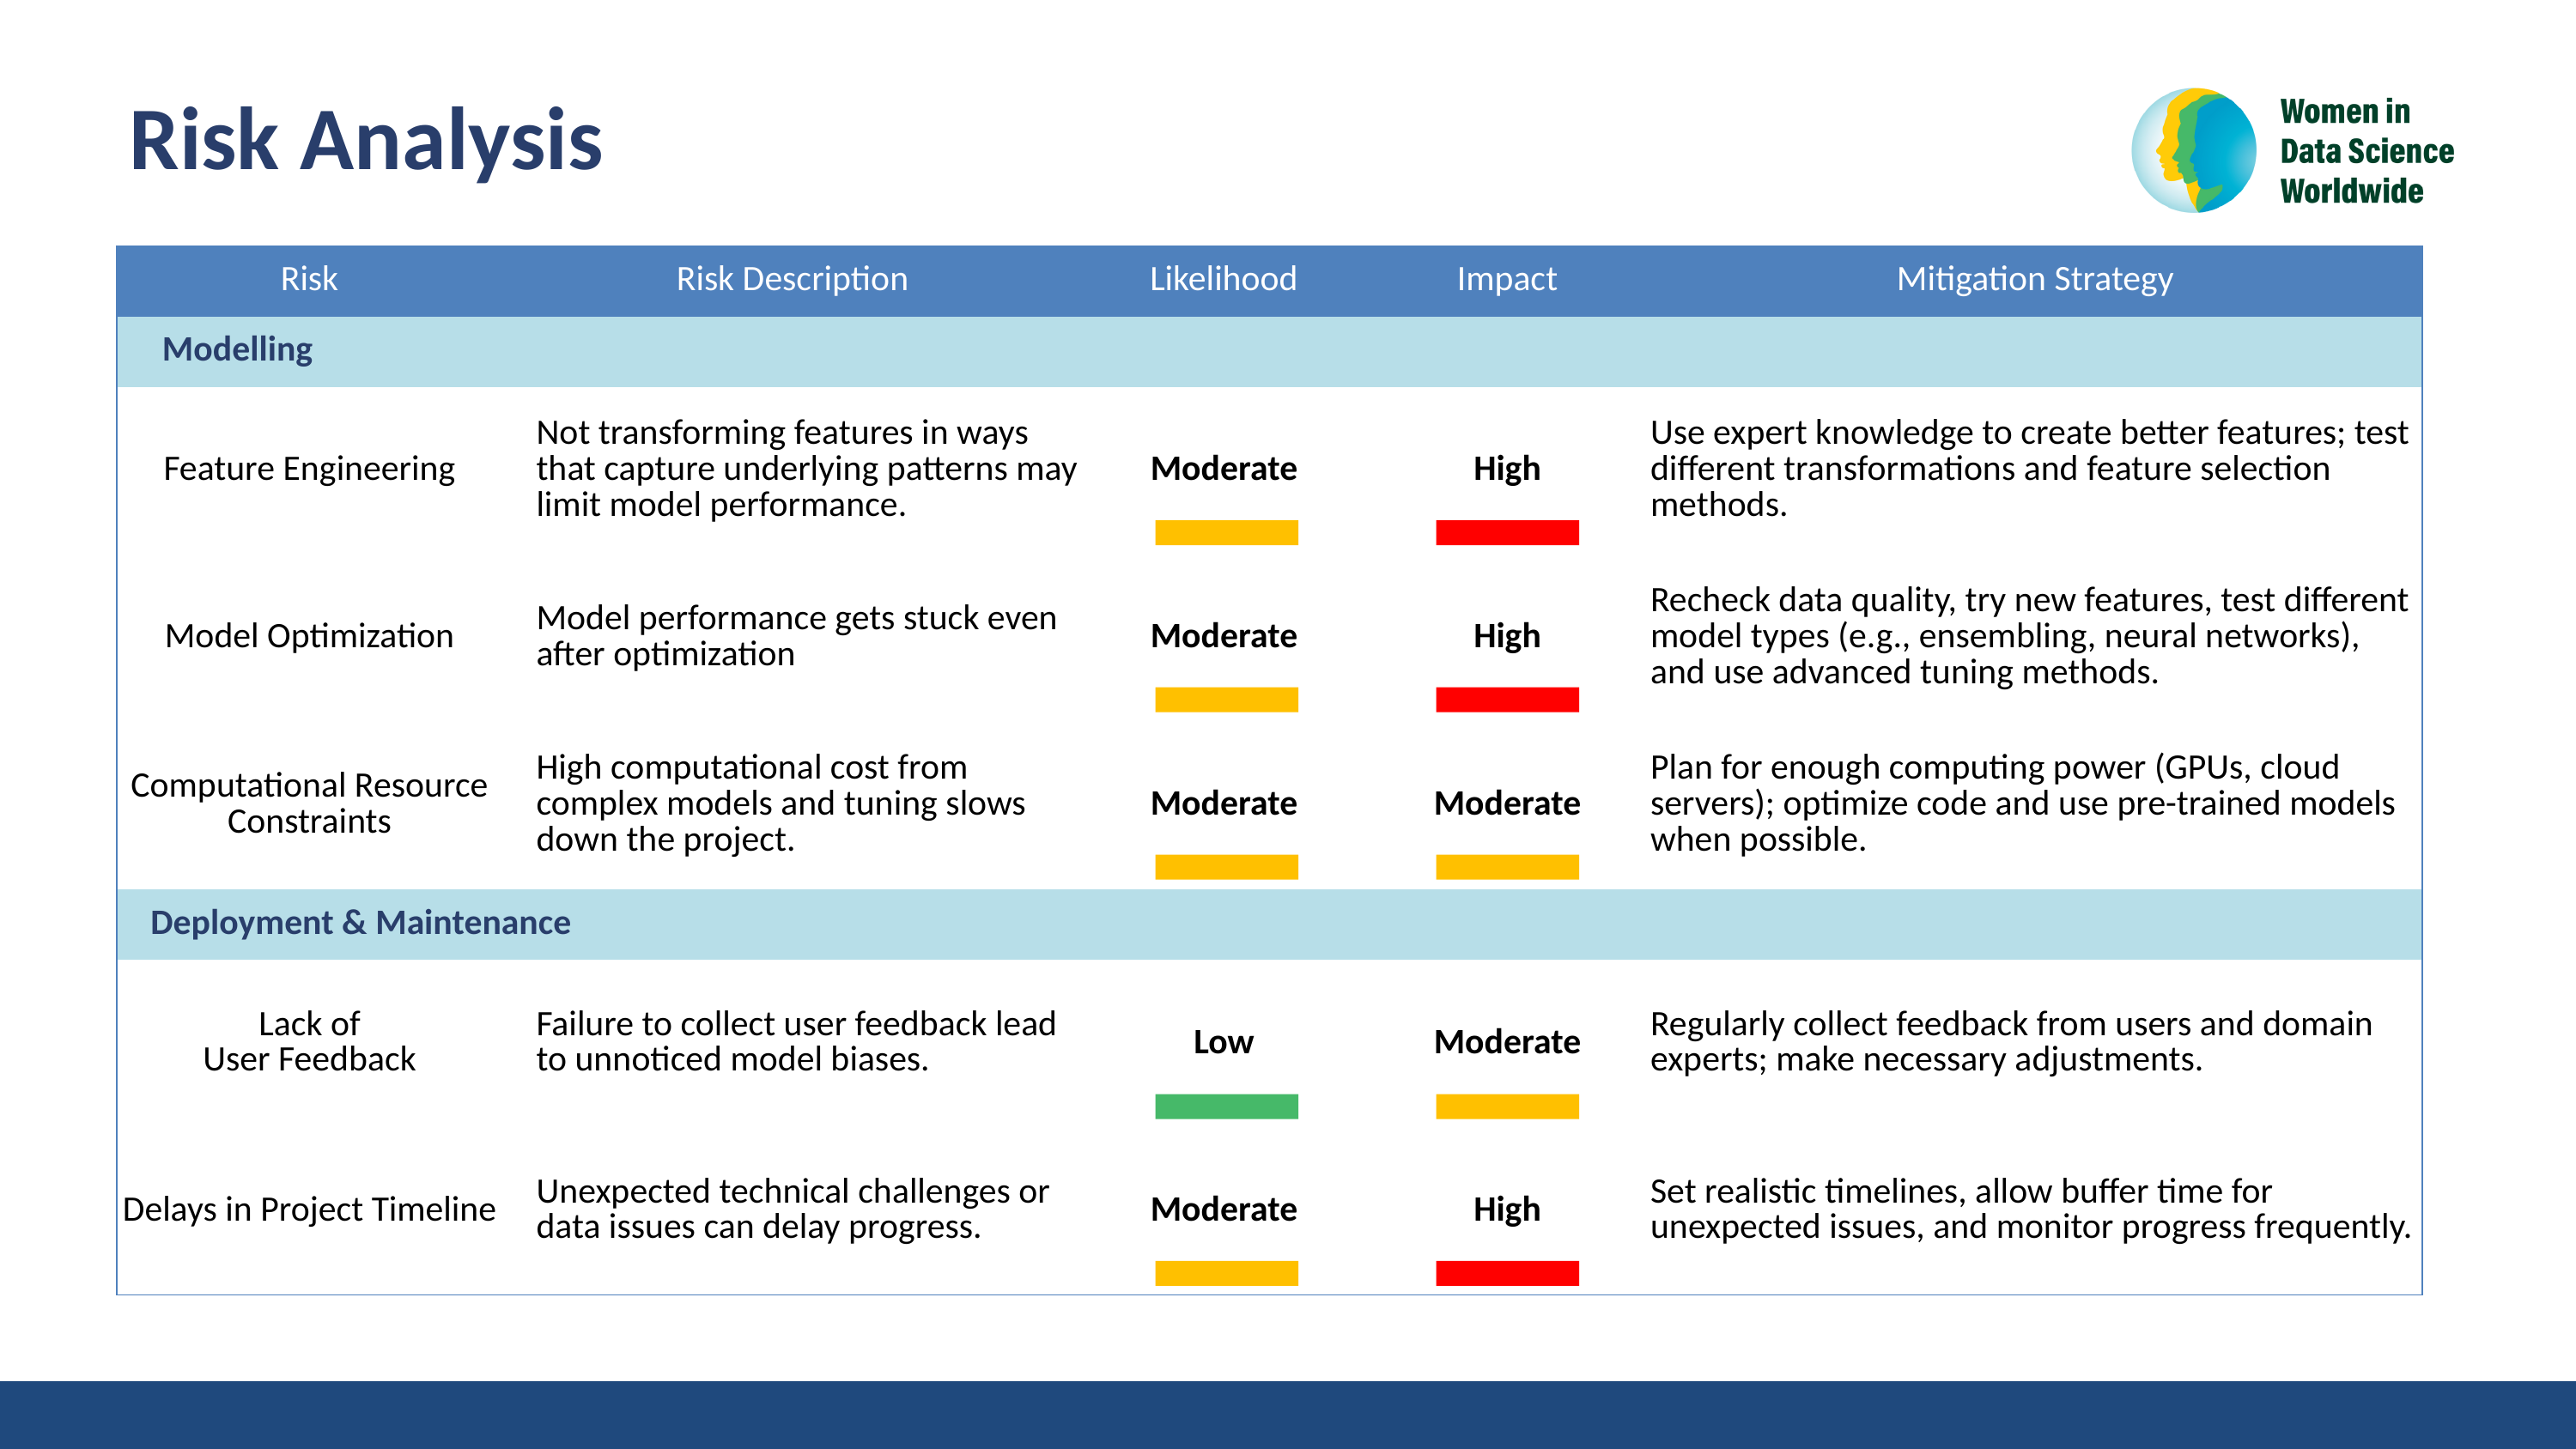

Risk Analysis

| Risk | Risk Description | Likelihood | Impact | Mitigation Strategy |
| --- | --- | --- | --- | --- |
| Modelling |  |  |  |  |
| Feature Engineering | Not transforming features in ways that capture underlying patterns may limit model performance. | Moderate | High | Use expert knowledge to create better features; test different transformations and feature selection methods. |
| Model Optimization | Model performance gets stuck even after optimization | Moderate | High | Recheck data quality, try new features, test different model types (e.g., ensembling, neural networks), and use advanced tuning methods. |
| Computational Resource Constraints | High computational cost from complex models and tuning slows down the project. | Moderate | Moderate | Plan for enough computing power (GPUs, cloud servers); optimize code and use pre-trained models when possible. |
| Deployment & Maintenance |  |  |  |  |
| Lack of User Feedback | Failure to collect user feedback lead to unnoticed model biases. | Low | Moderate | Regularly collect feedback from users and domain experts; make necessary adjustments. |
| Delays in Project Timeline | Unexpected technical challenges or data issues can delay progress. | Moderate | High | Set realistic timelines, allow buffer time for unexpected issues, and monitor progress frequently. |